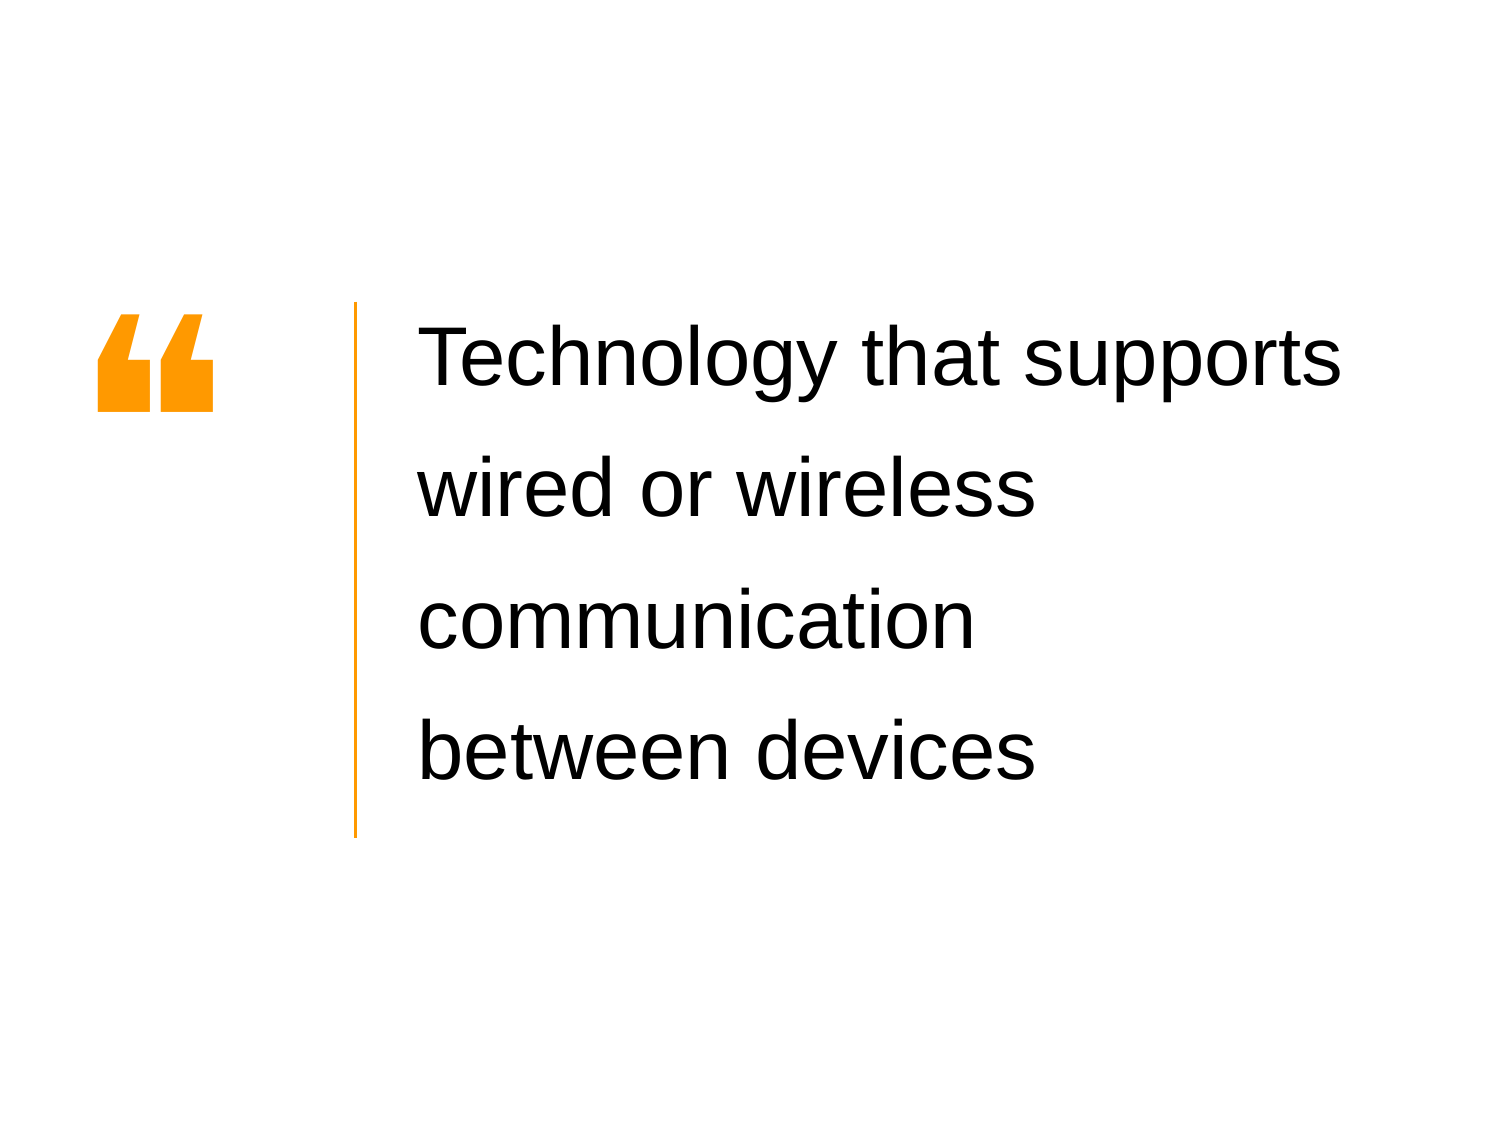

❝
Technology that supports
wired or wireless
communication
between devices